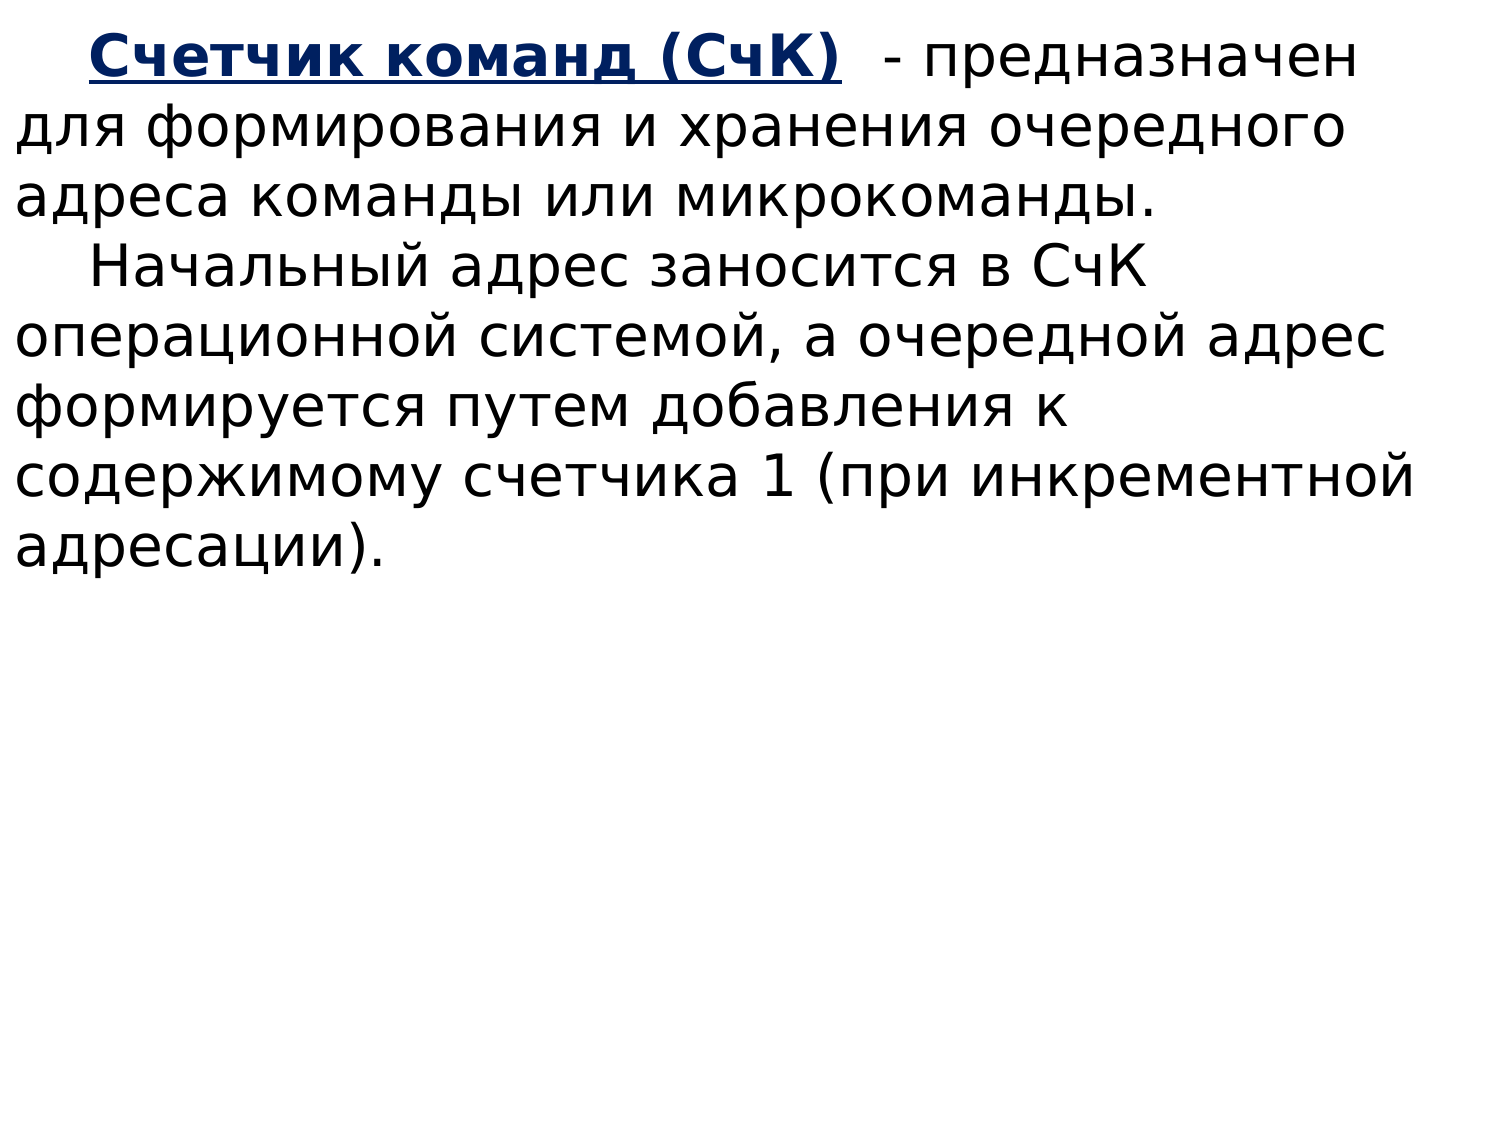

Счетчик команд (СчК)  - предназначен для формирования и хранения очередного адреса команды или микрокоманды.
Начальный адрес заносится в СчК операционной системой, а очередной адрес формируется путем добавления к содержимому счетчика 1 (при инкрементной адресации).